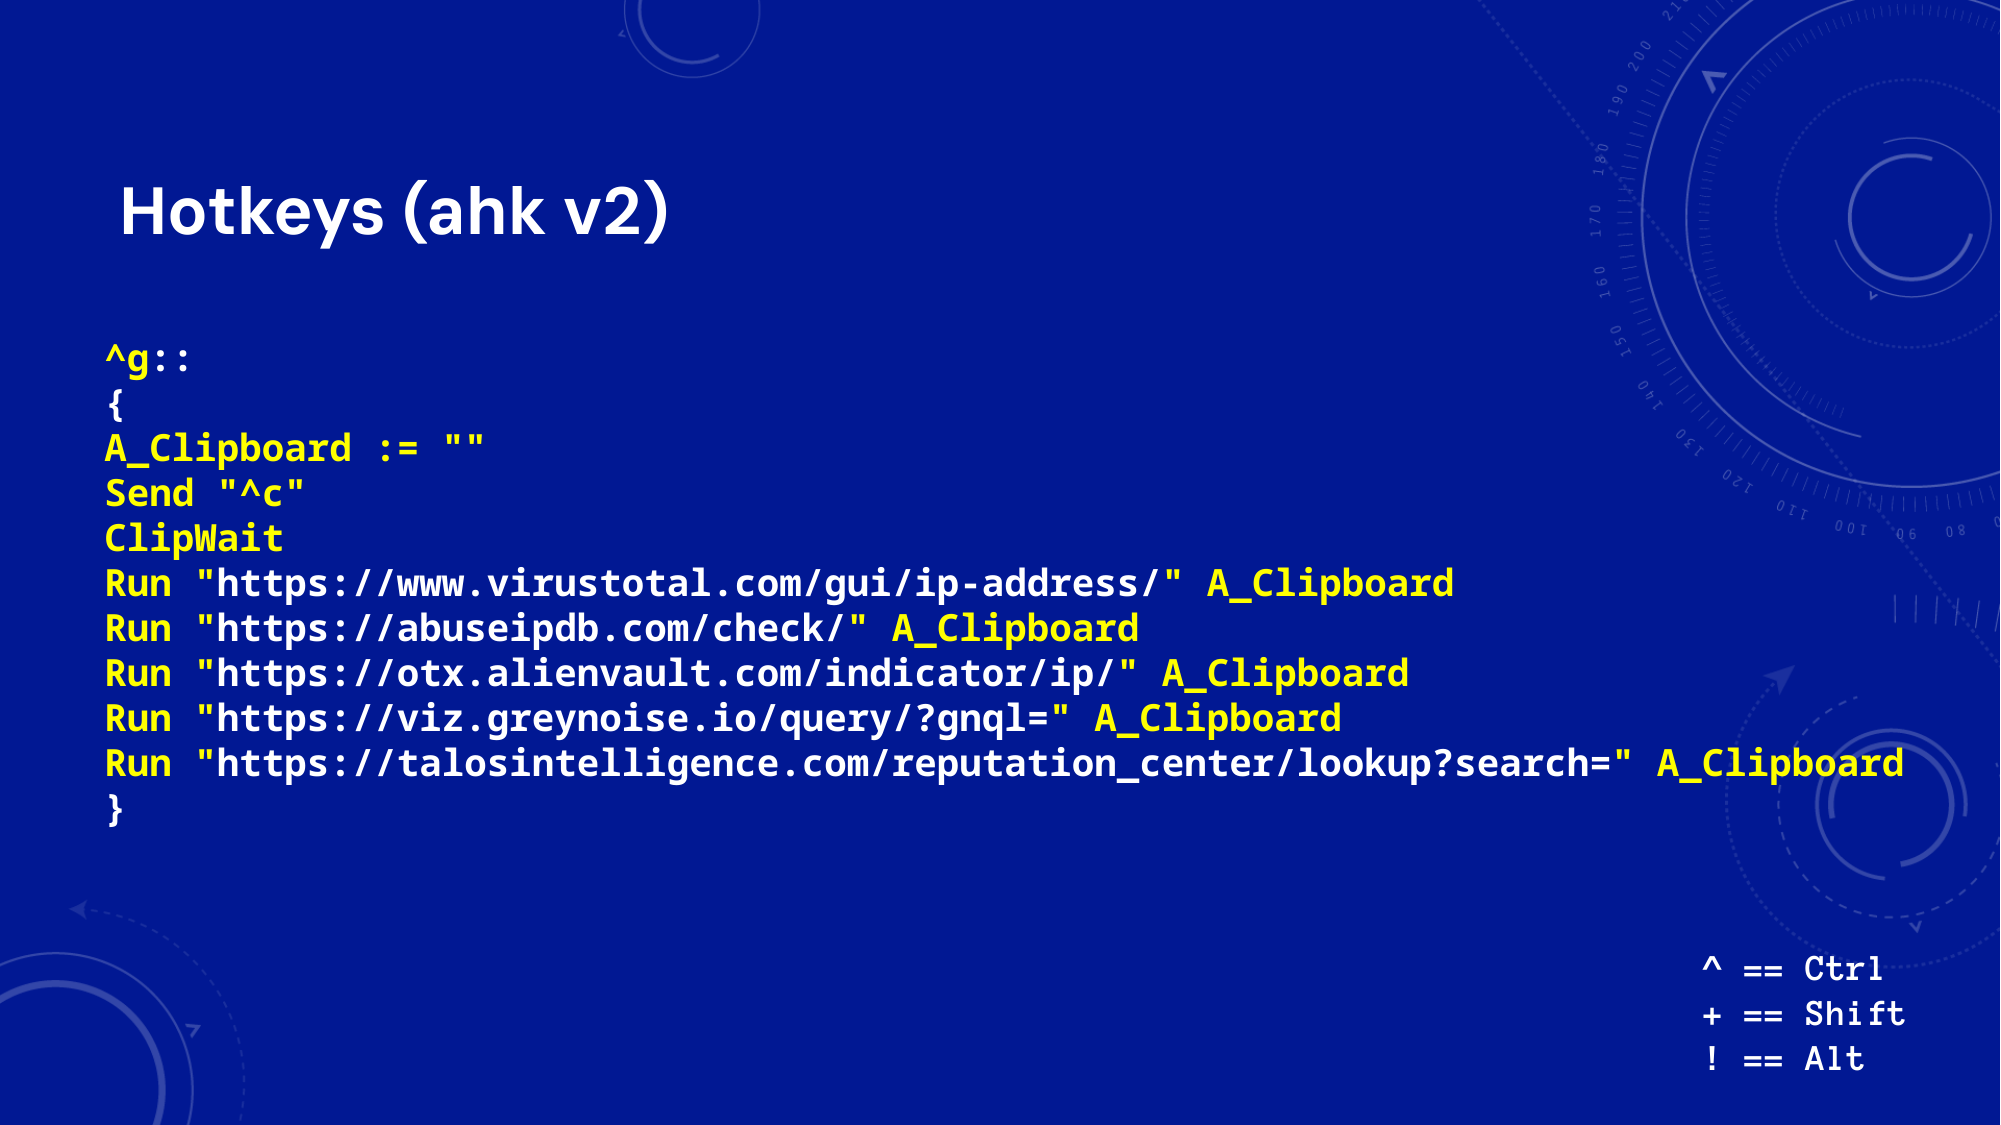

Hotkeys (ahk v2)
^g::
{
A_Clipboard := ""
Send "^c"
ClipWait
Run "https://www.virustotal.com/gui/ip-address/" A_Clipboard
Run "https://abuseipdb.com/check/" A_Clipboard
Run "https://otx.alienvault.com/indicator/ip/" A_Clipboard
Run "https://viz.greynoise.io/query/?gnql=" A_Clipboard
Run "https://talosintelligence.com/reputation_center/lookup?search=" A_Clipboard
}
^ == Ctrl
+ == Shift
! == Alt